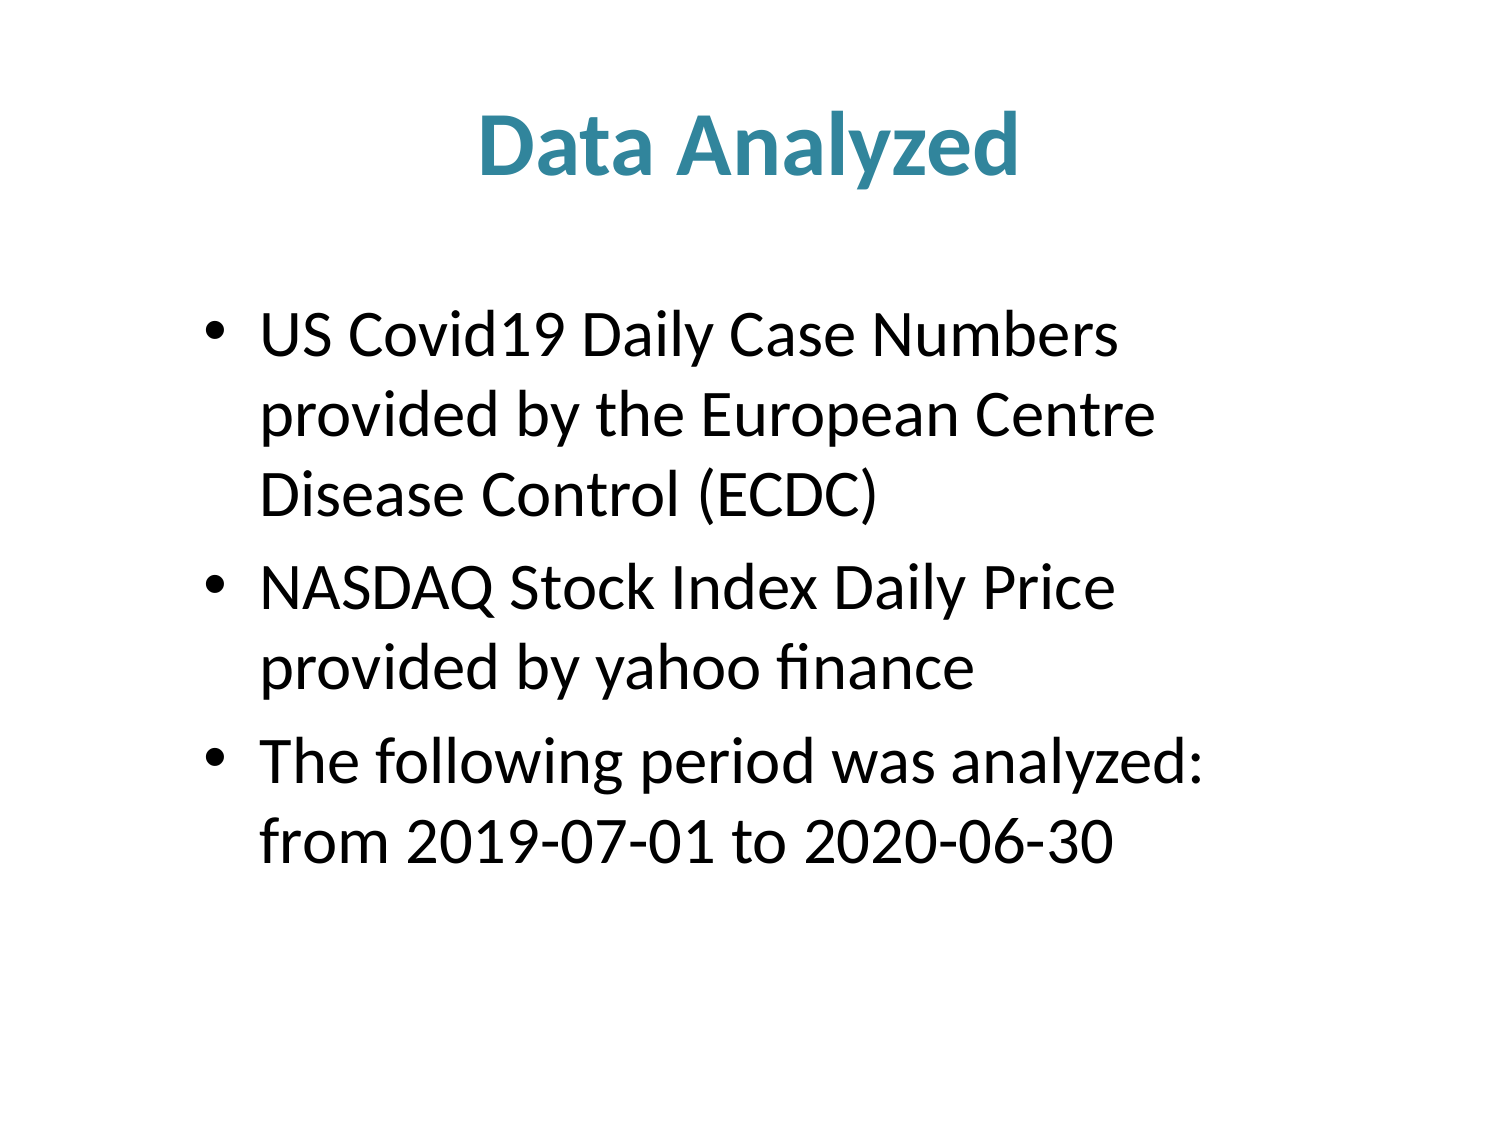

# Data Analyzed

US Covid19 Daily Case Numbers provided by the European Centre Disease Control (ECDC)
NASDAQ Stock Index Daily Price provided by yahoo finance
The following period was analyzed: from 2019-07-01 to 2020-06-30